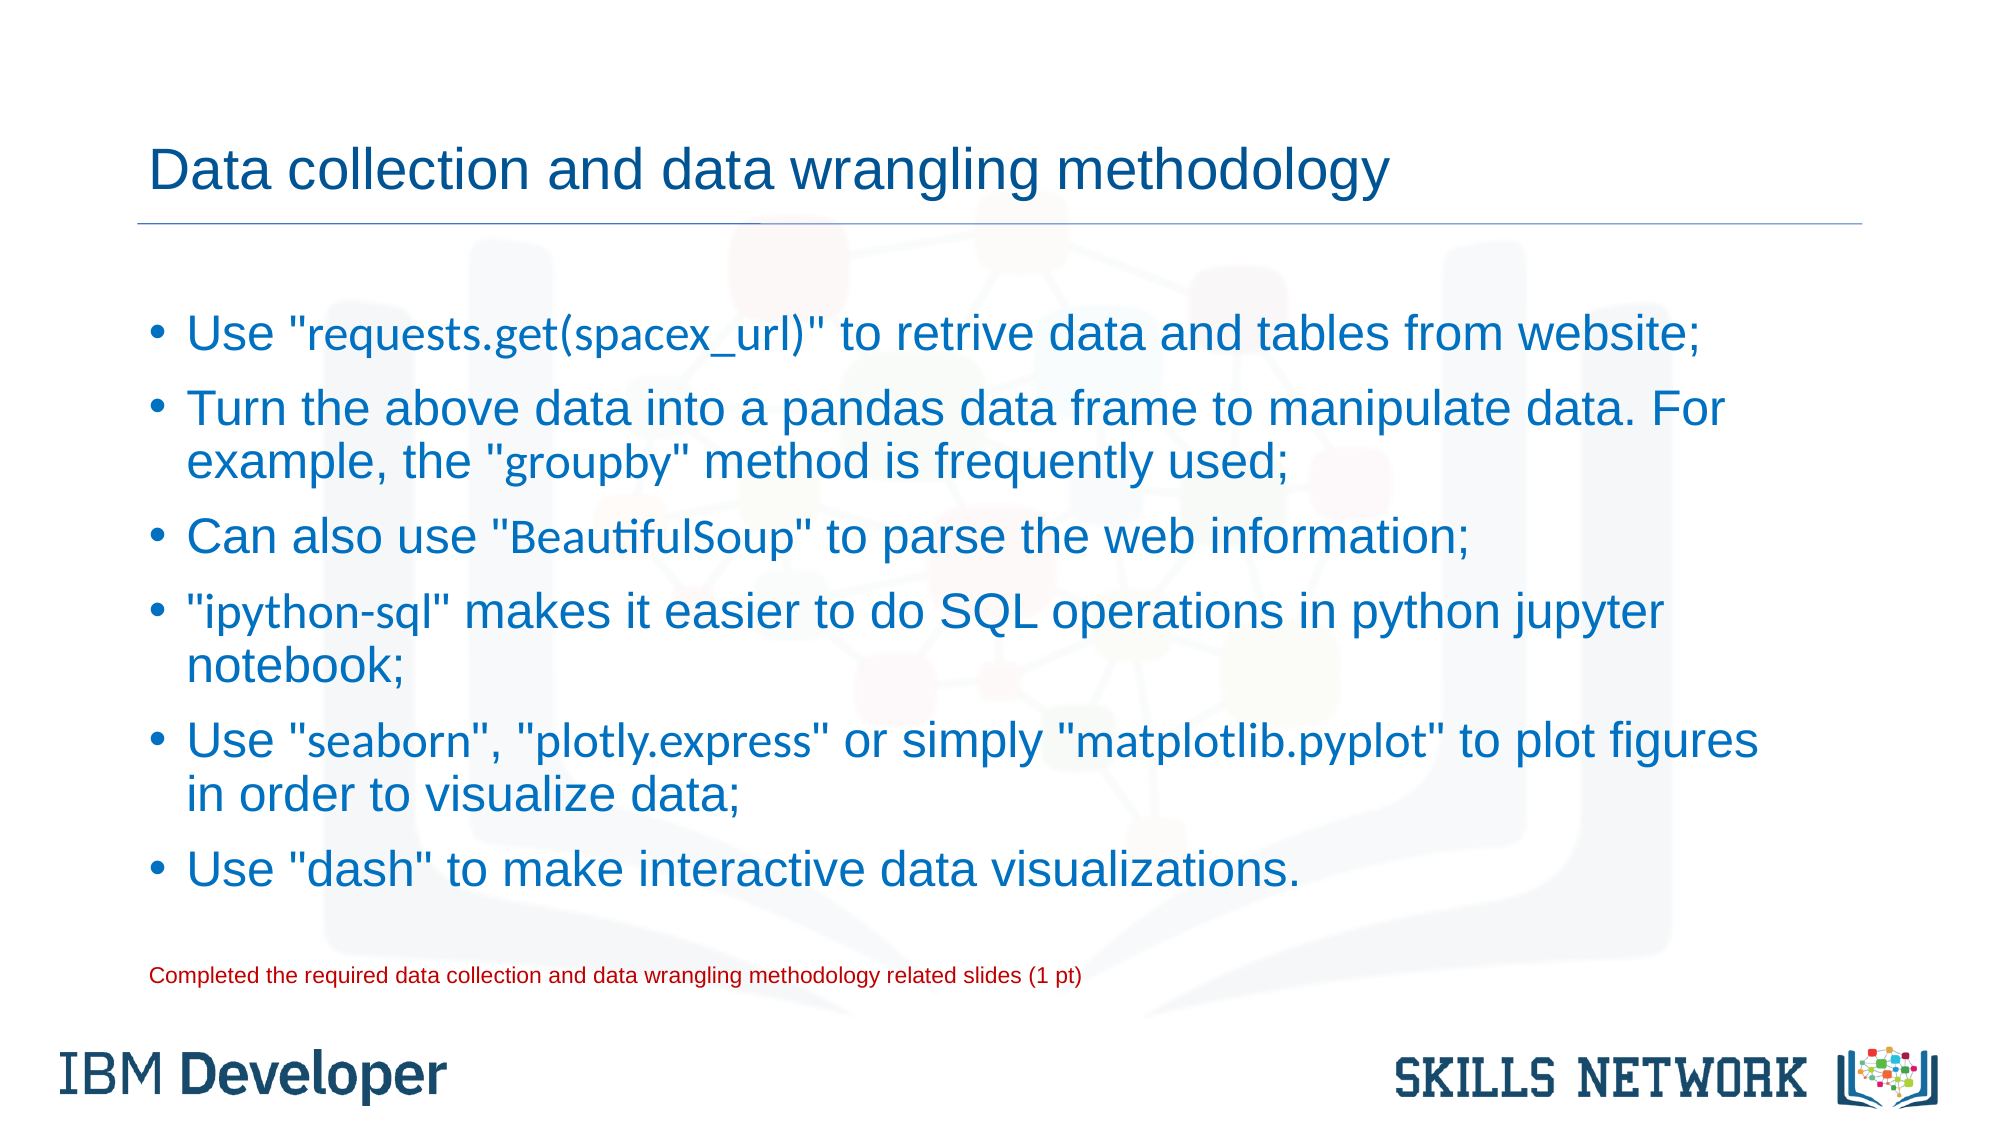

# Data collection and data wrangling methodology
Use "requests.get(spacex_url)" to retrive data and tables from website;
Turn the above data into a pandas data frame to manipulate data. For example, the "groupby" method is frequently used;
Can also use "BeautifulSoup" to parse the web information;
"ipython-sql" makes it easier to do SQL operations in python jupyter notebook;
Use "seaborn", "plotly.express" or simply "matplotlib.pyplot" to plot figures in order to visualize data;
Use "dash" to make interactive data visualizations.

Completed the required data collection and data wrangling methodology related slides (1 pt)